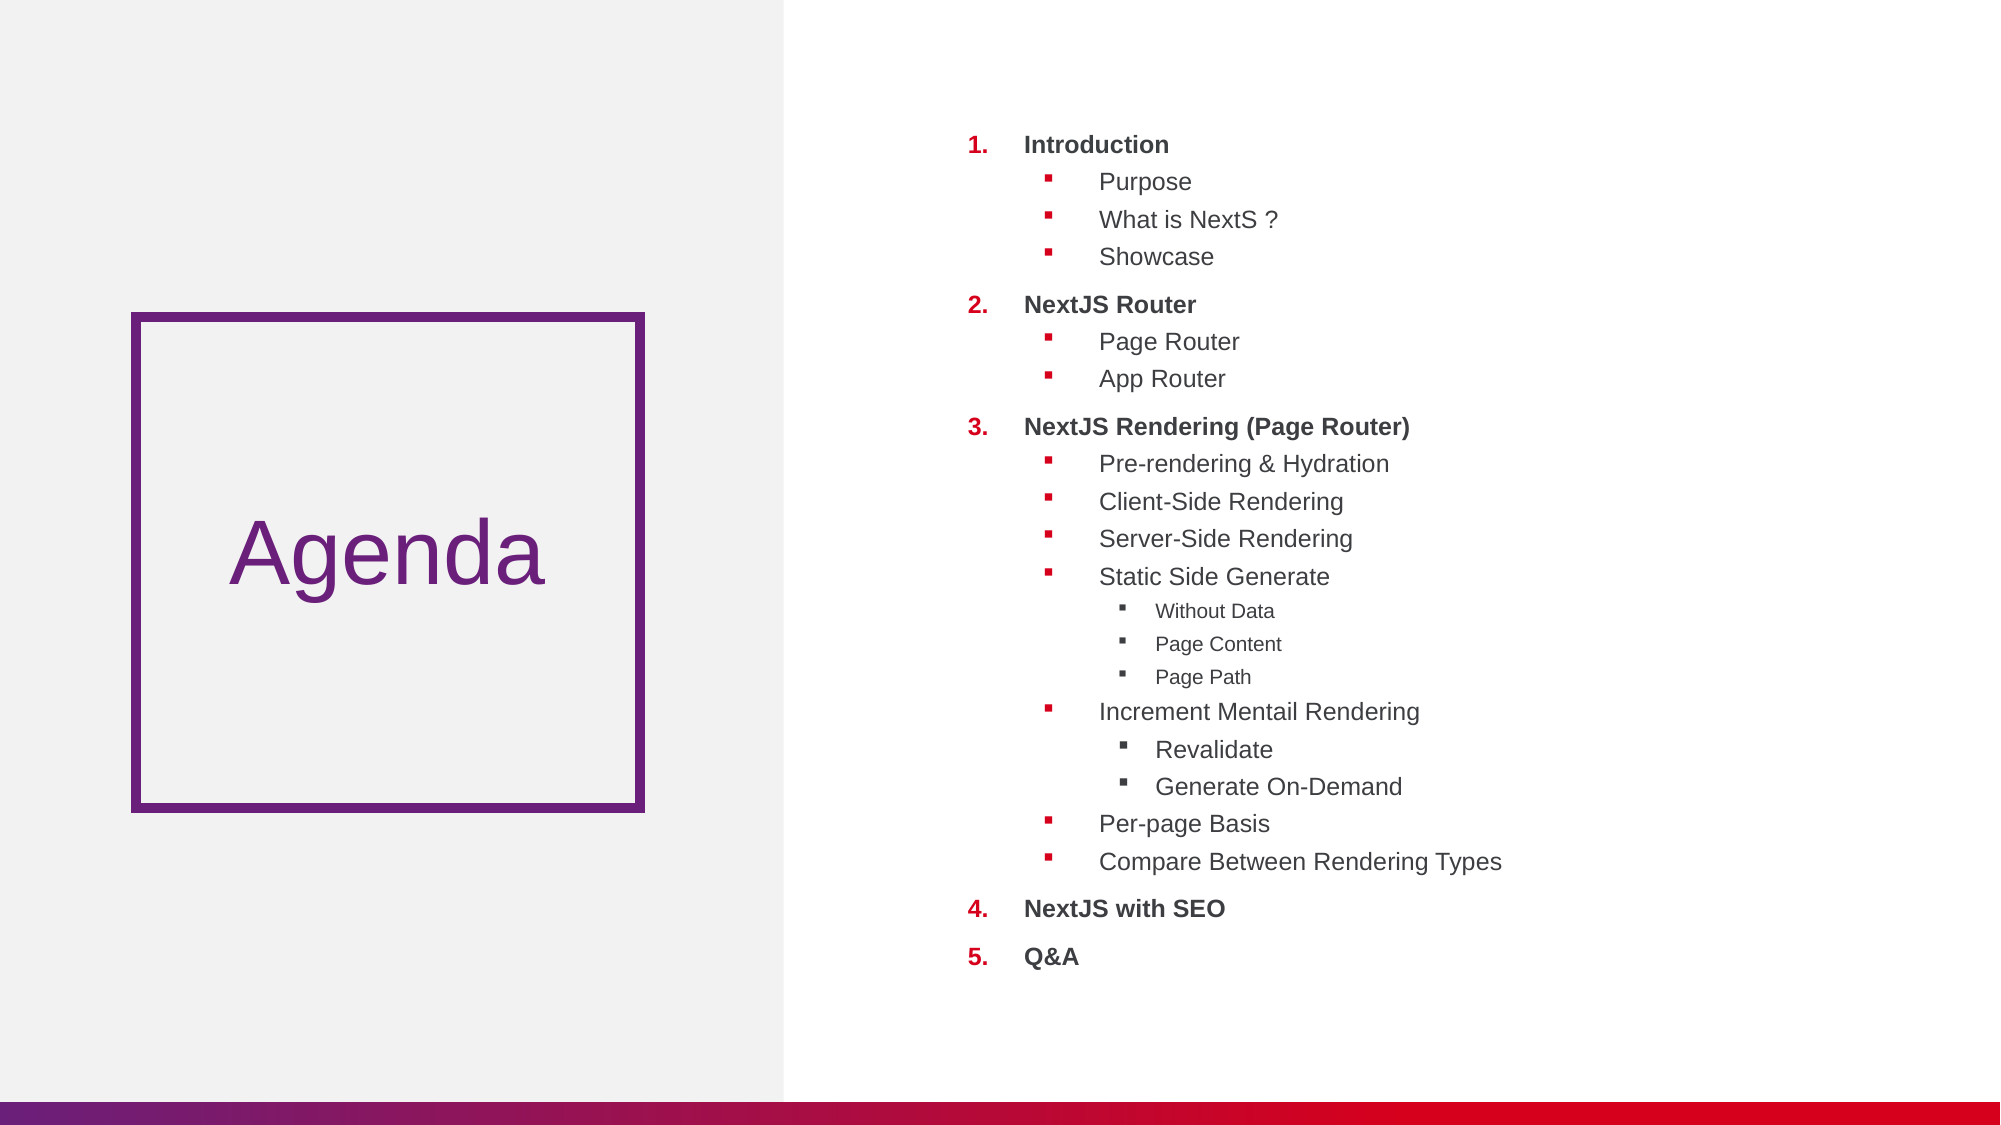

Introduction
Purpose
What is NextS ?
Showcase
NextJS Router
Page Router
App Router
NextJS Rendering (Page Router)
Pre-rendering & Hydration
Client-Side Rendering
Server-Side Rendering
Static Side Generate
Without Data
Page Content
Page Path
Increment Mentail Rendering
Revalidate
Generate On-Demand
Per-page Basis
Compare Between Rendering Types
NextJS with SEO
Q&A